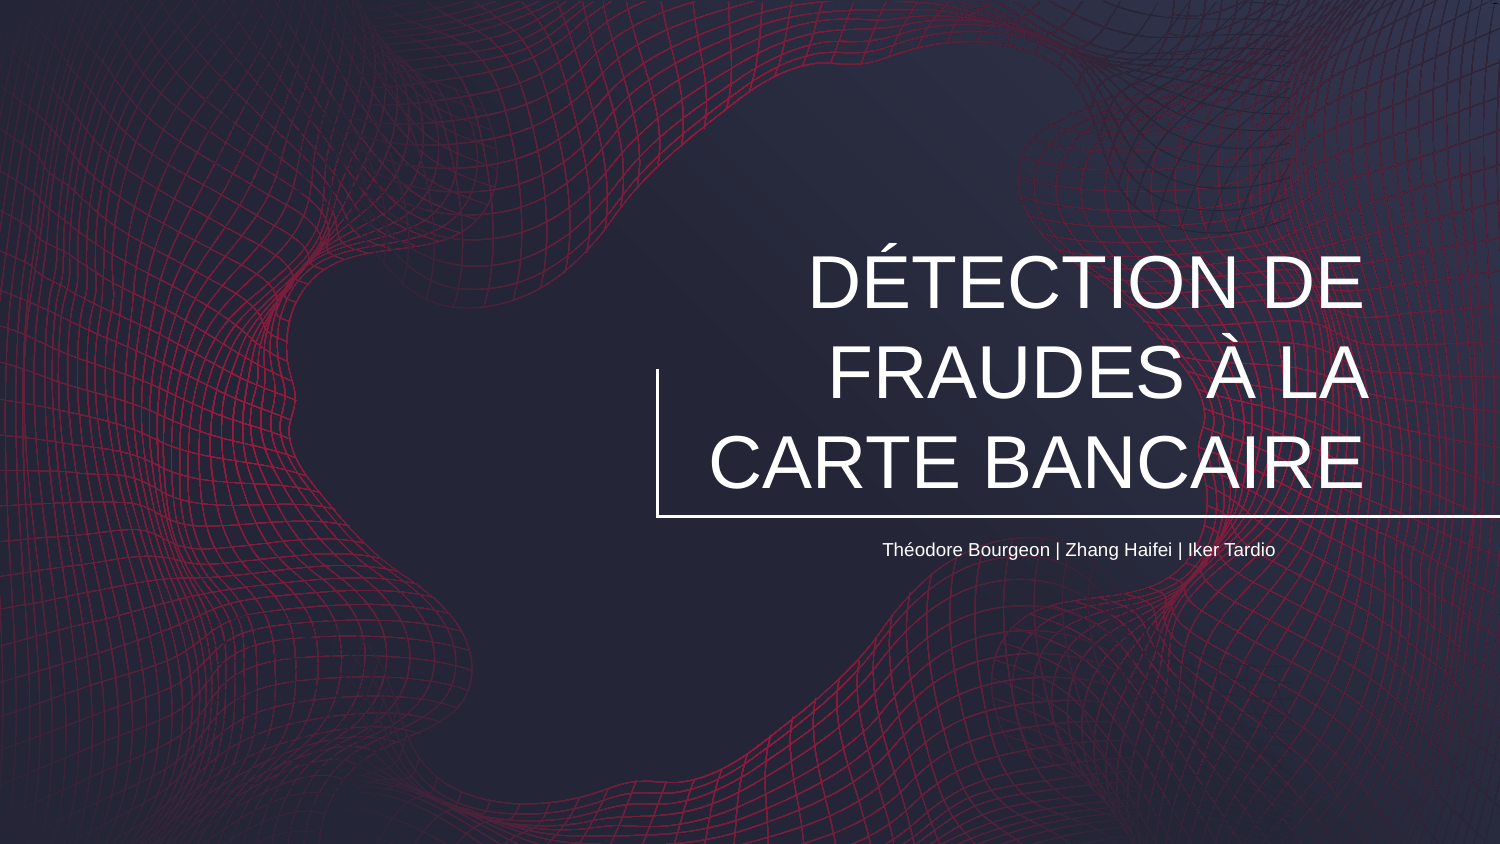

# DÉTECTION DE FRAUDES À LA CARTE BANCAIRE
Théodore Bourgeon | Zhang Haifei | Iker Tardio